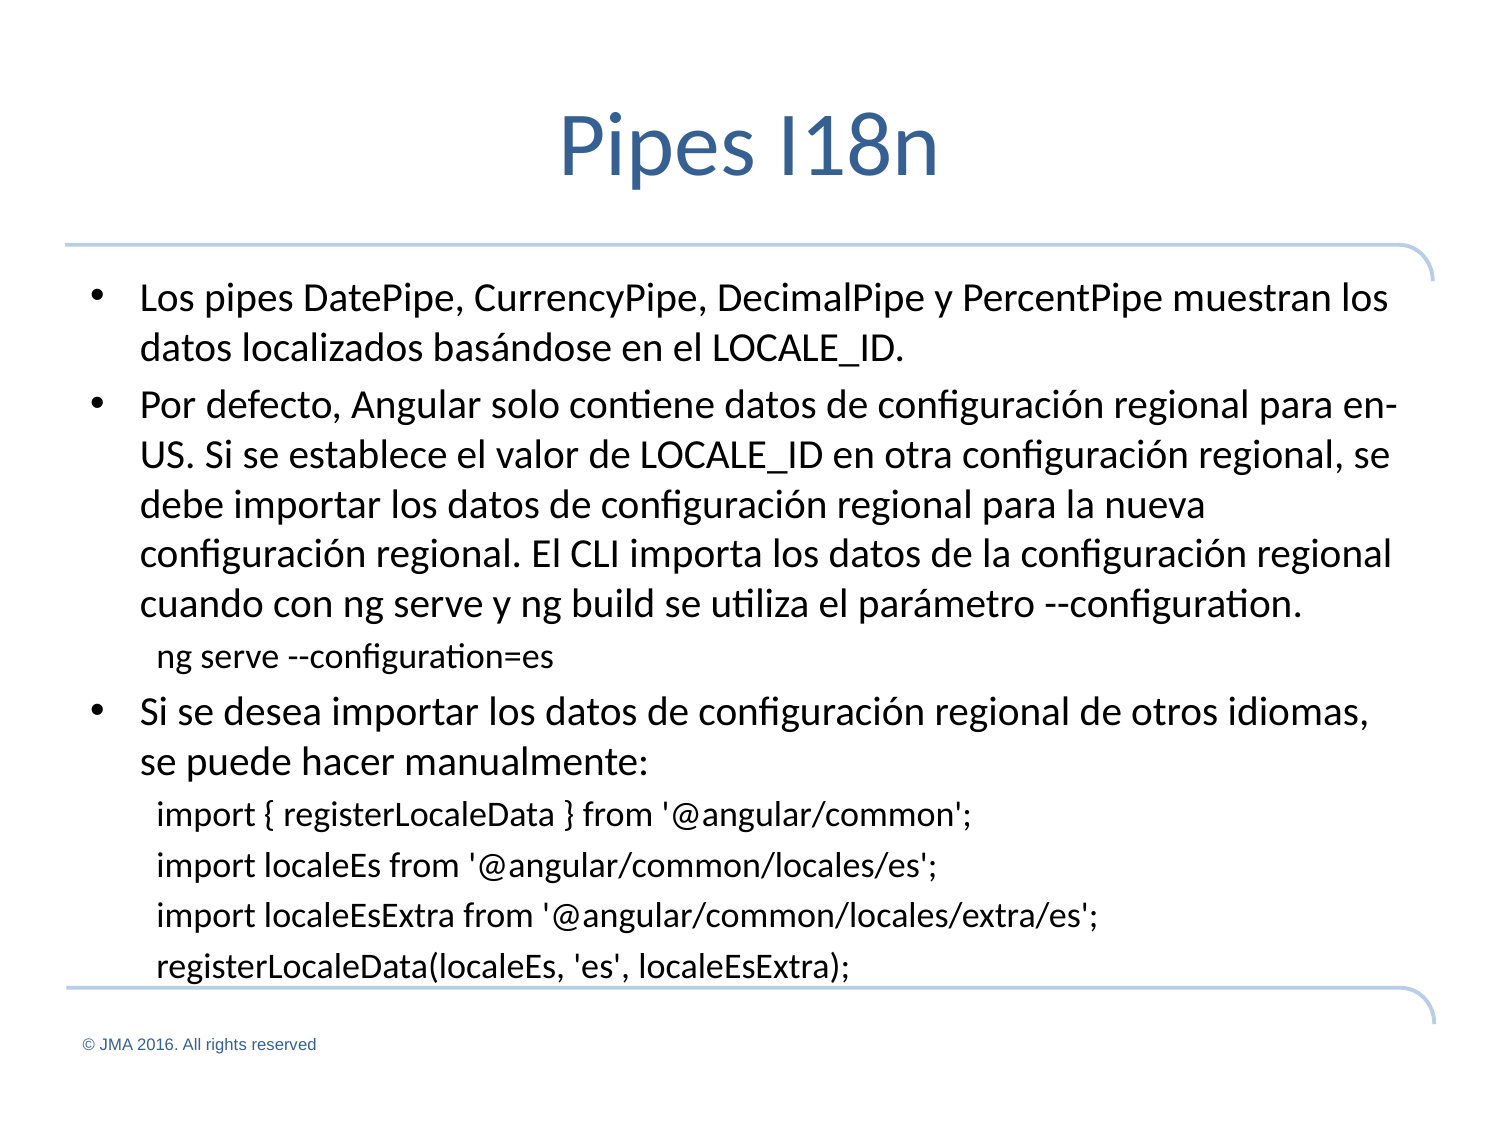

# Pipes I18n
Los pipes DatePipe, CurrencyPipe, DecimalPipe y PercentPipe muestran los datos localizados basándose en el LOCALE_ID.
Por defecto, Angular solo contiene datos de configuración regional para en-US. Si se establece el valor de LOCALE_ID en otra configuración regional, se debe importar los datos de configuración regional para la nueva configuración regional. El CLI importa los datos de la configuración regional cuando con ng serve y ng build se utiliza el parámetro --configuration.
ng serve --configuration=es
Si se desea importar los datos de configuración regional de otros idiomas, se puede hacer manualmente:
import { registerLocaleData } from '@angular/common';
import localeEs from '@angular/common/locales/es';
import localeEsExtra from '@angular/common/locales/extra/es';
registerLocaleData(localeEs, 'es', localeEsExtra);